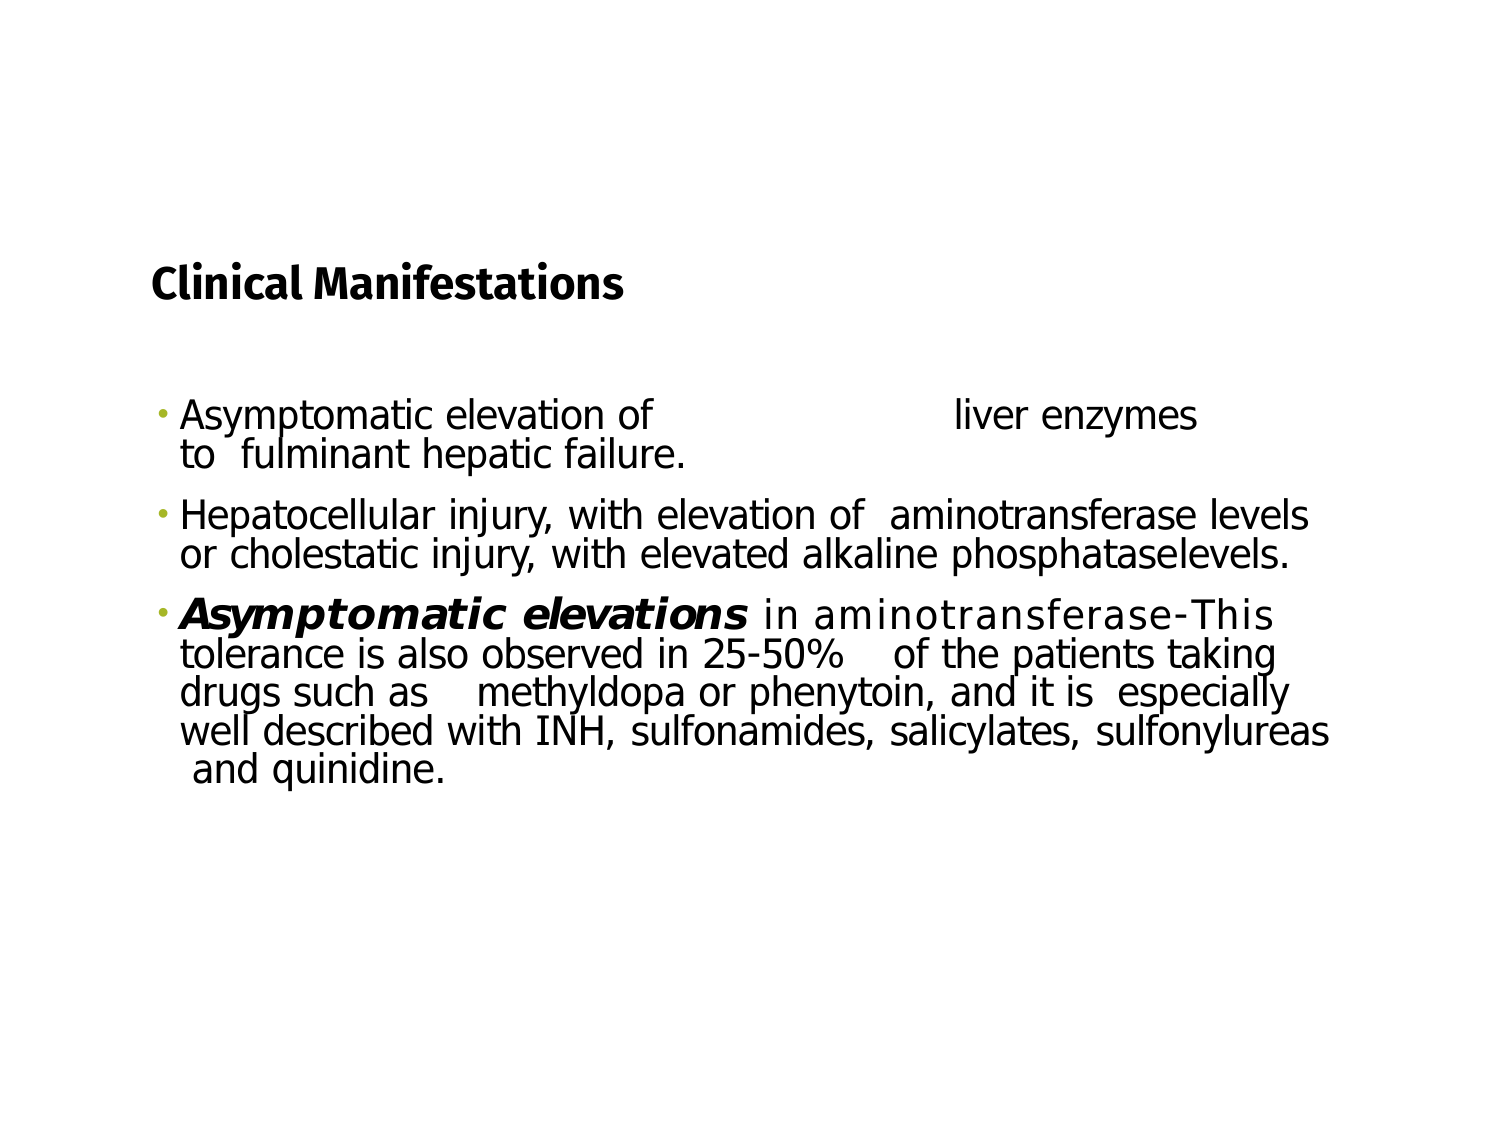

# Clinical Manifestations
Asymptomatic elevation of	liver enzymes to  fulminant hepatic failure.
Hepatocellular injury, with elevation of  aminotransferase levels or cholestatic injury, with elevated alkaline phosphatase	levels.
Asymptomatic elevations in aminotransferase-This  tolerance is also observed in 25-50%	of the patients taking  drugs such as	methyldopa or phenytoin, and it is	especially  well described with INH, sulfonamides, salicylates, sulfonylureas  and quinidine.